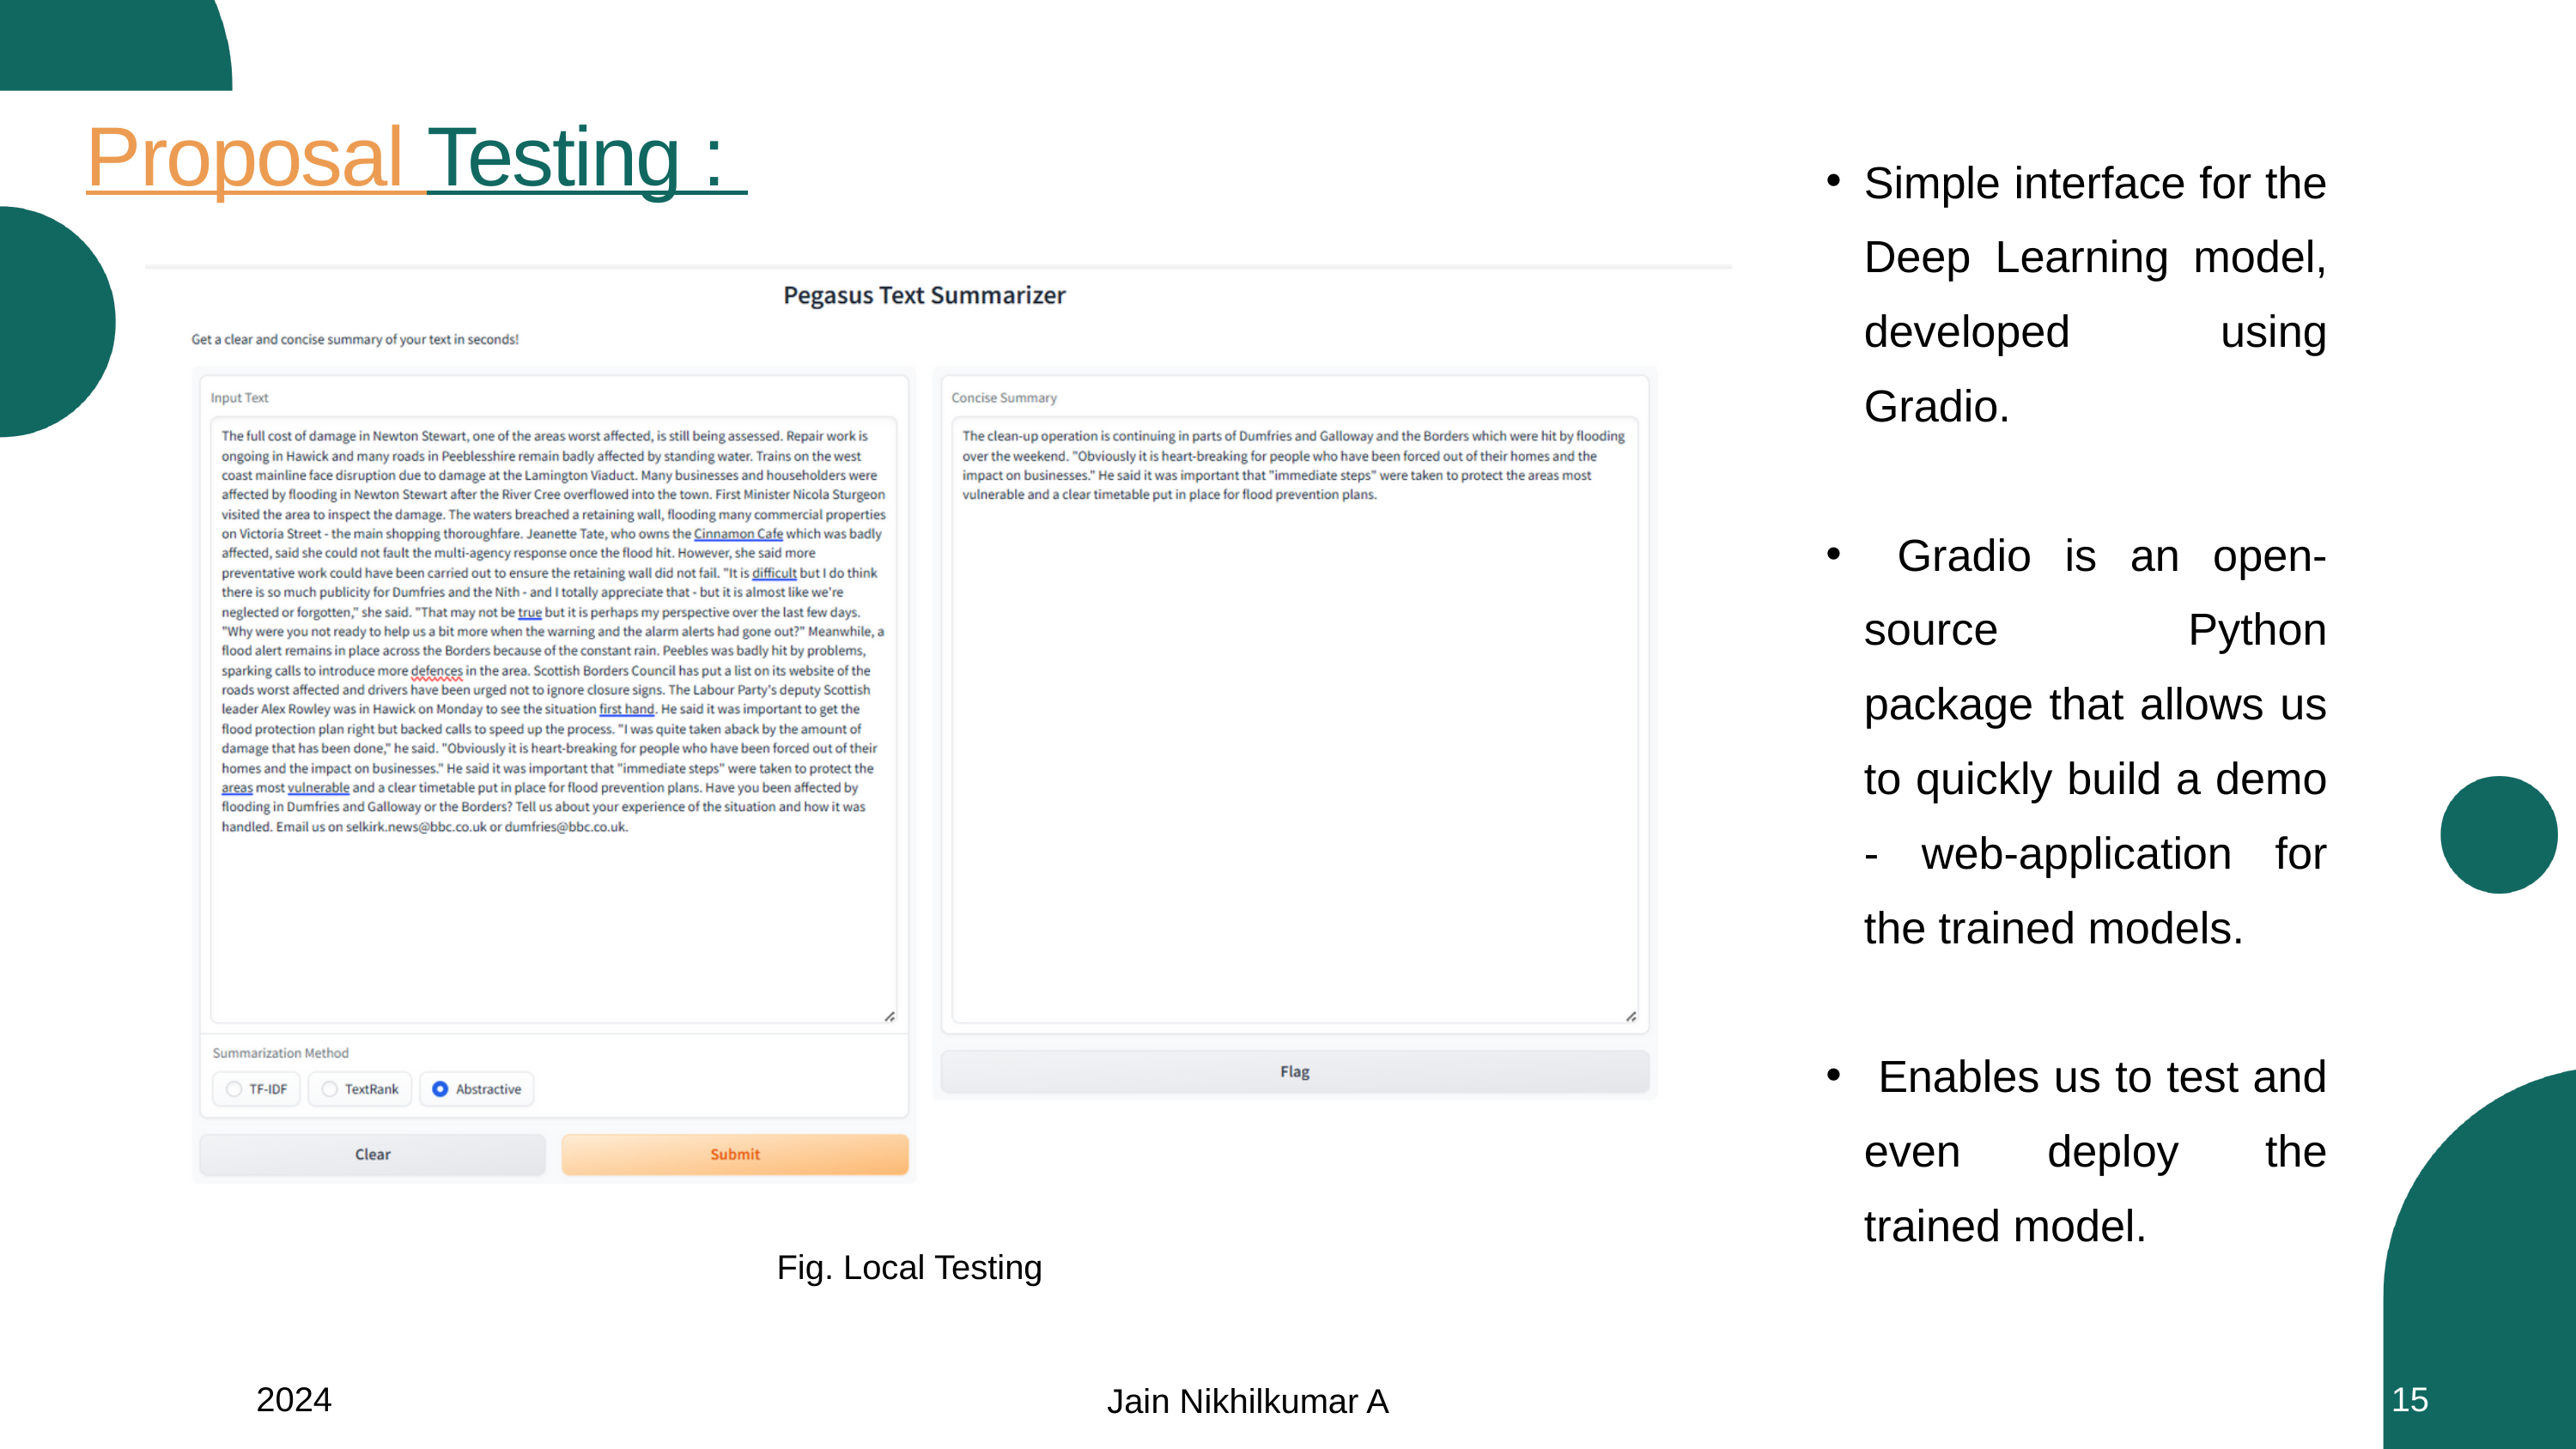

Proposal Testing :
Simple interface for the Deep Learning model, developed using Gradio.

 Gradio is an open-source Python package that allows us to quickly build a demo - web-application for the trained models.

 Enables us to test and even deploy the trained model.

Fig. Local Testing

2024
15
Jain Nikhilkumar A